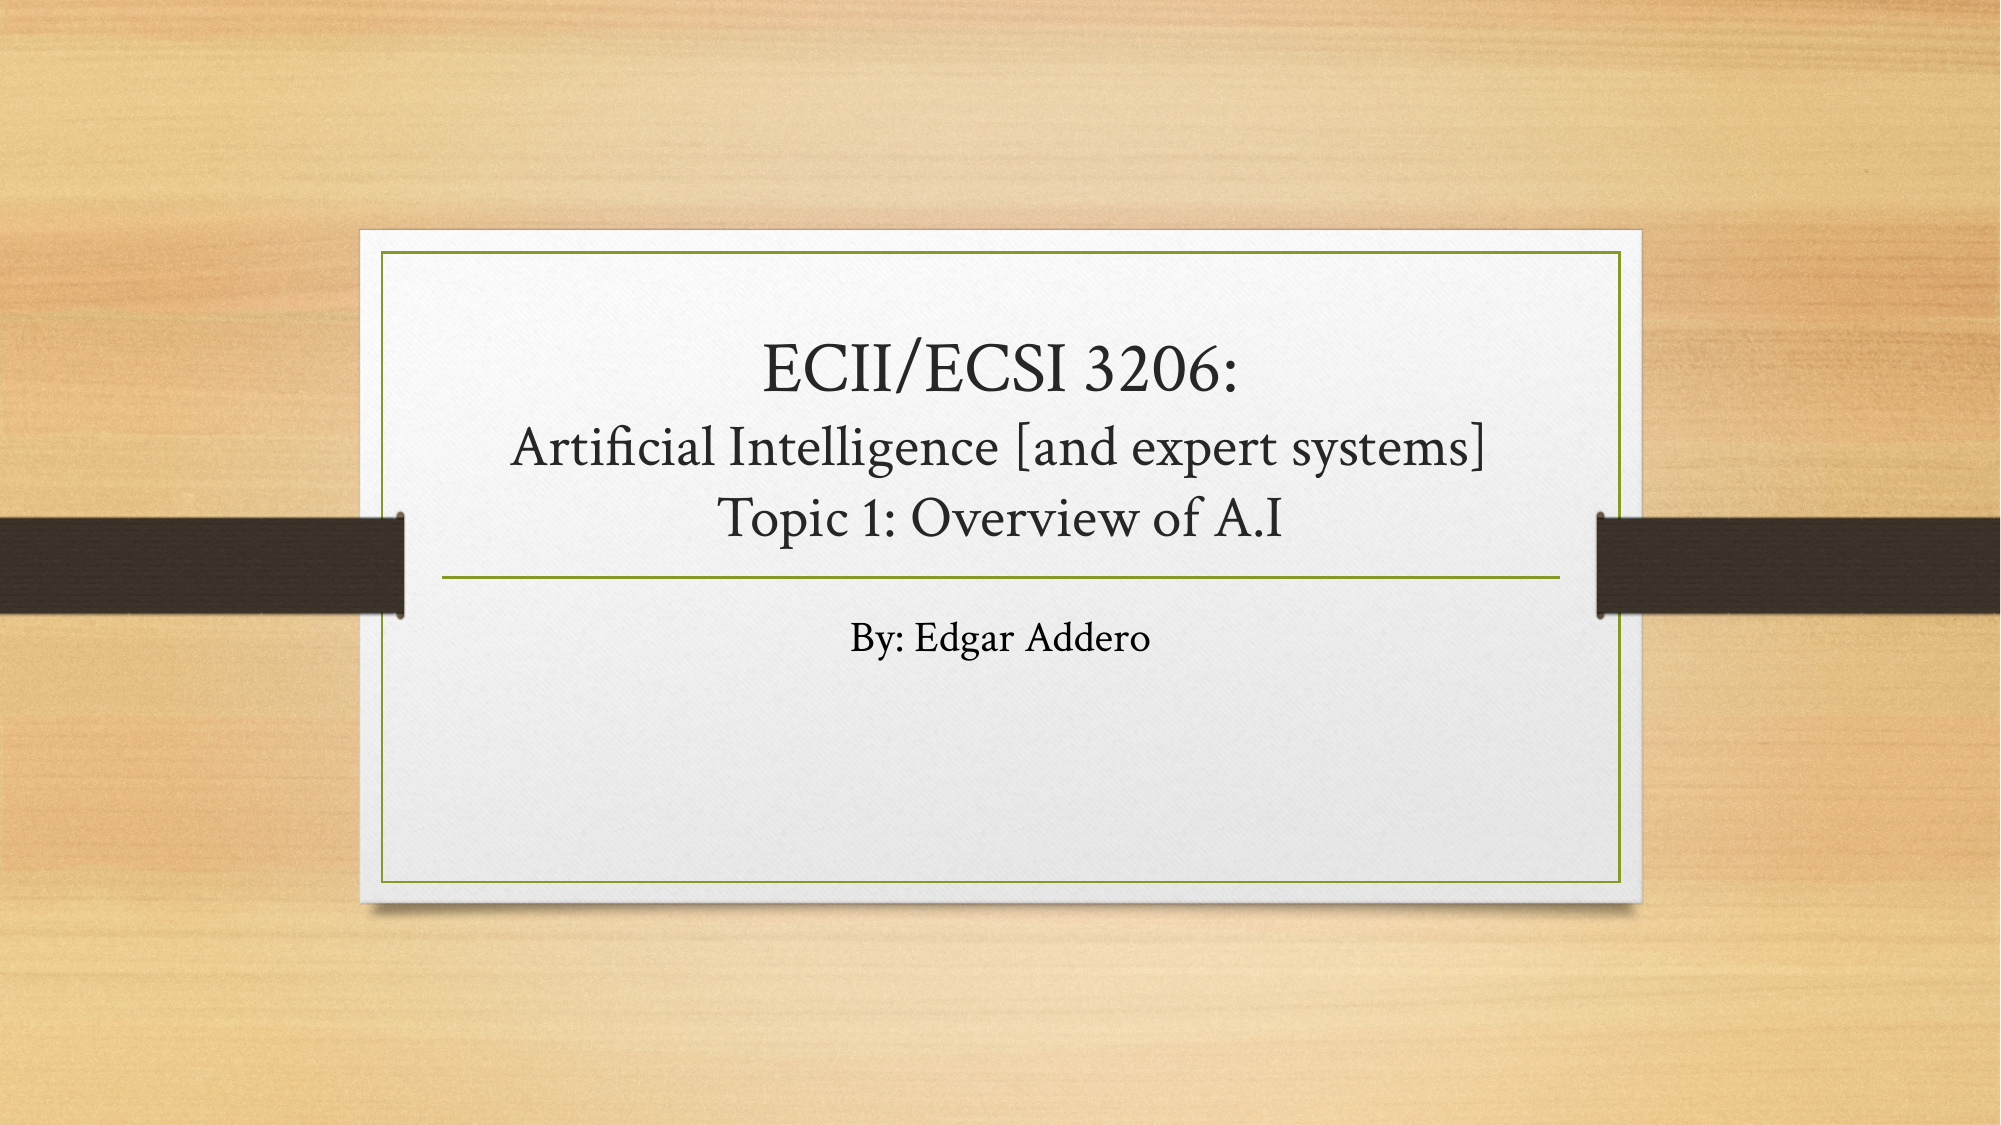

# ECII/ECSI 3206: Artificial Intelligence [and expert systems] Topic 1: Overview of A.I
By: Edgar Addero